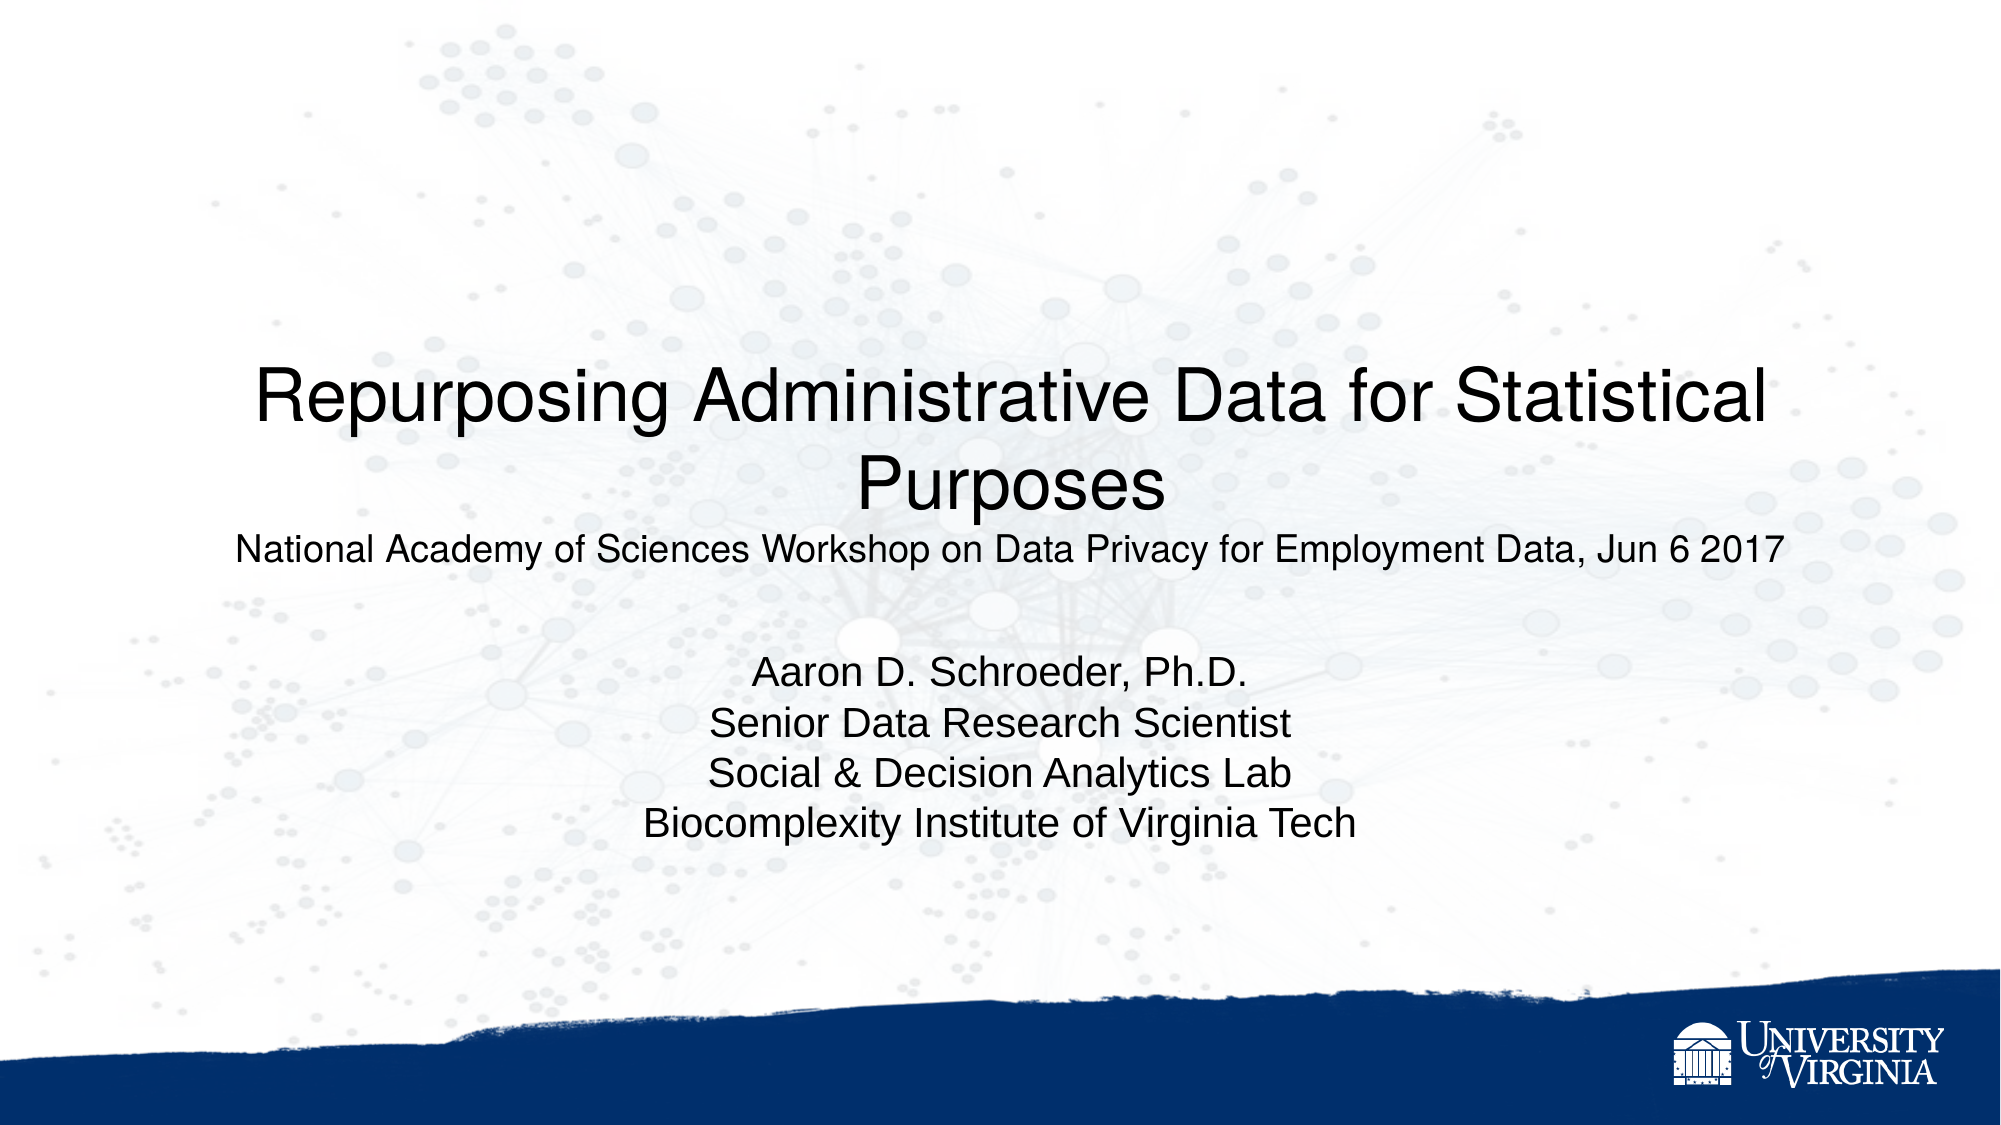

# Repurposing Administrative Data for Statistical Purposes National Academy of Sciences Workshop on Data Privacy for Employment Data, Jun 6 2017
Aaron D. Schroeder, Ph.D.
Senior Data Research Scientist
Social & Decision Analytics Lab
Biocomplexity Institute of Virginia Tech